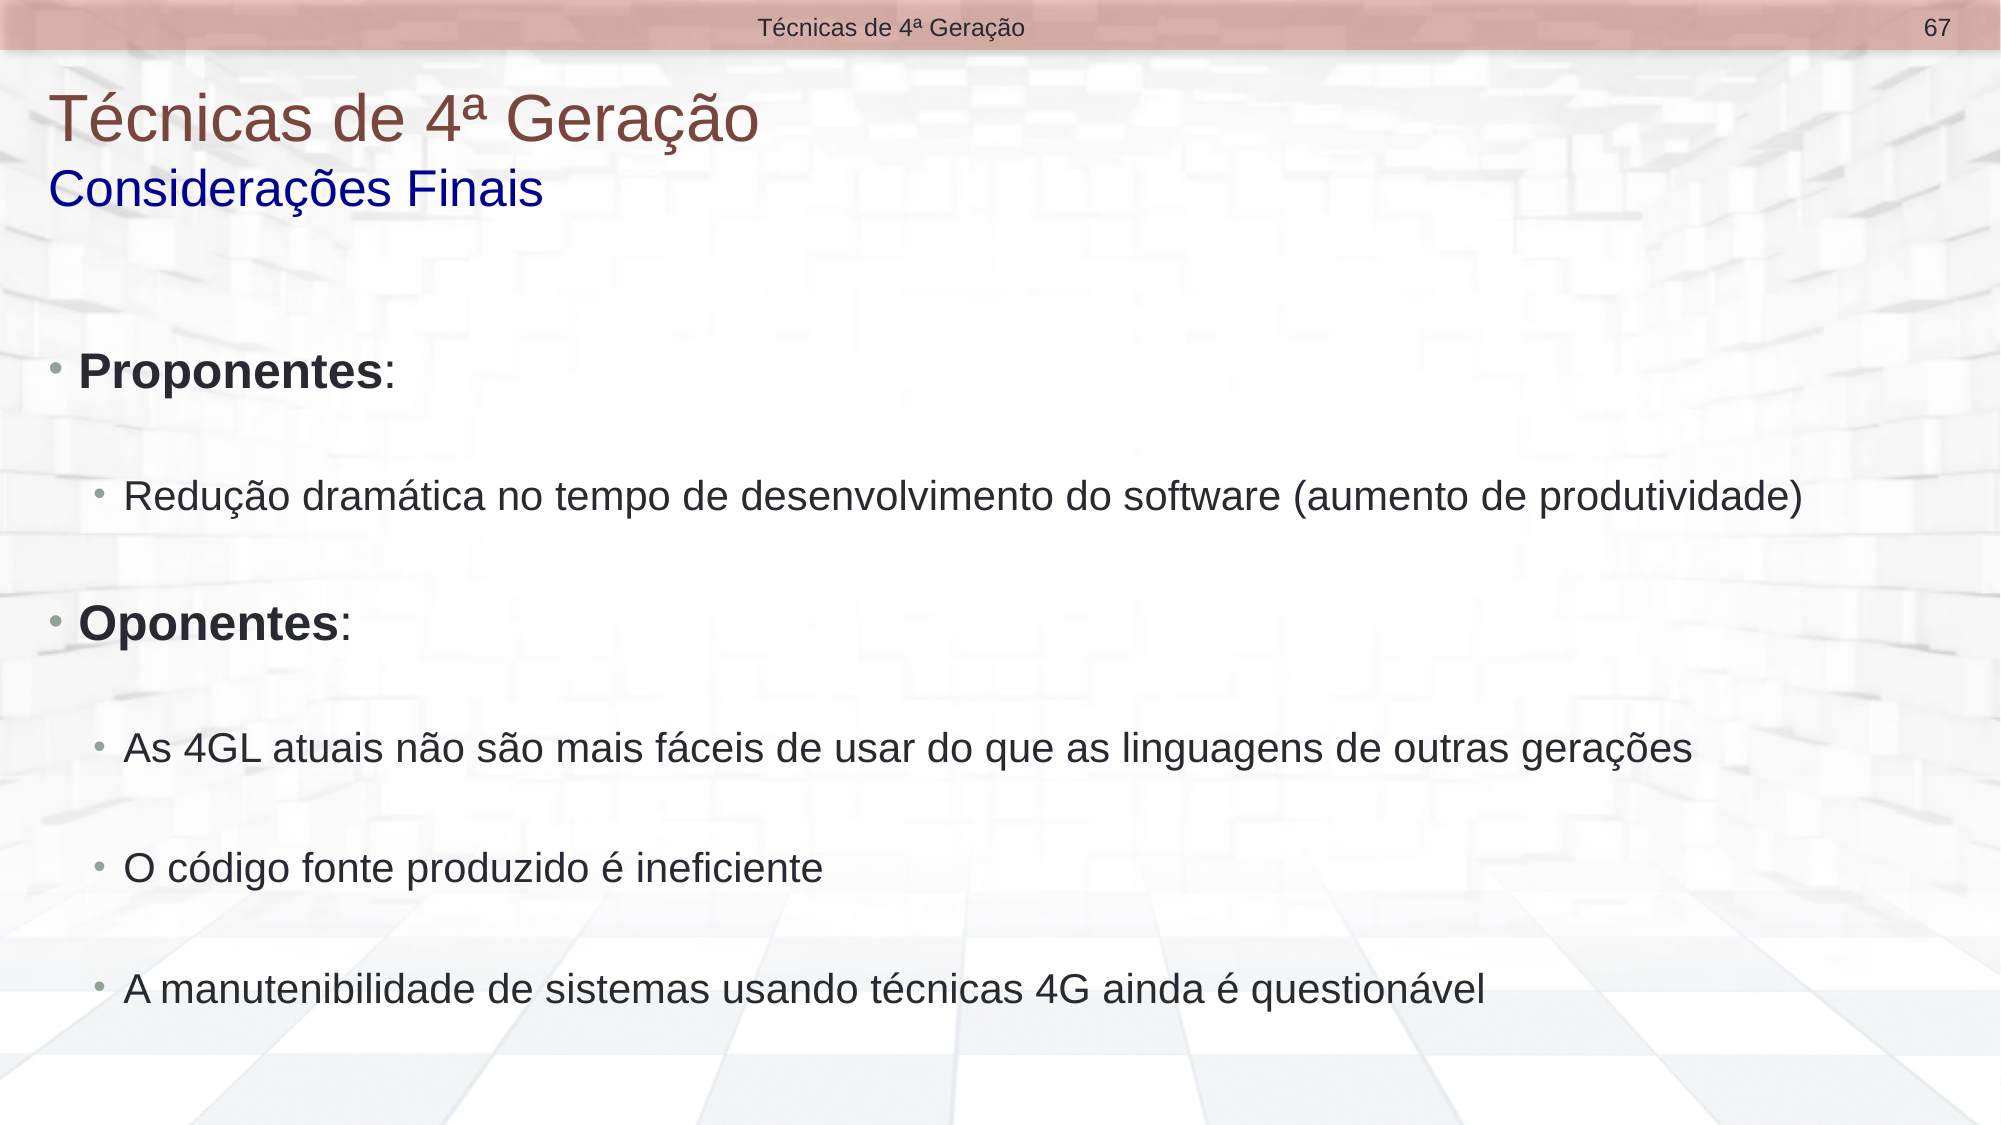

67
Técnicas de 4ª Geração
# Técnicas de 4ª Geração Considerações Finais
Proponentes:

Redução dramática no tempo de desenvolvimento do software (aumento de produtividade)

Oponentes:

As 4GL atuais não são mais fáceis de usar do que as linguagens de outras gerações

O código fonte produzido é ineficiente

A manutenibilidade de sistemas usando técnicas 4G ainda é questionável